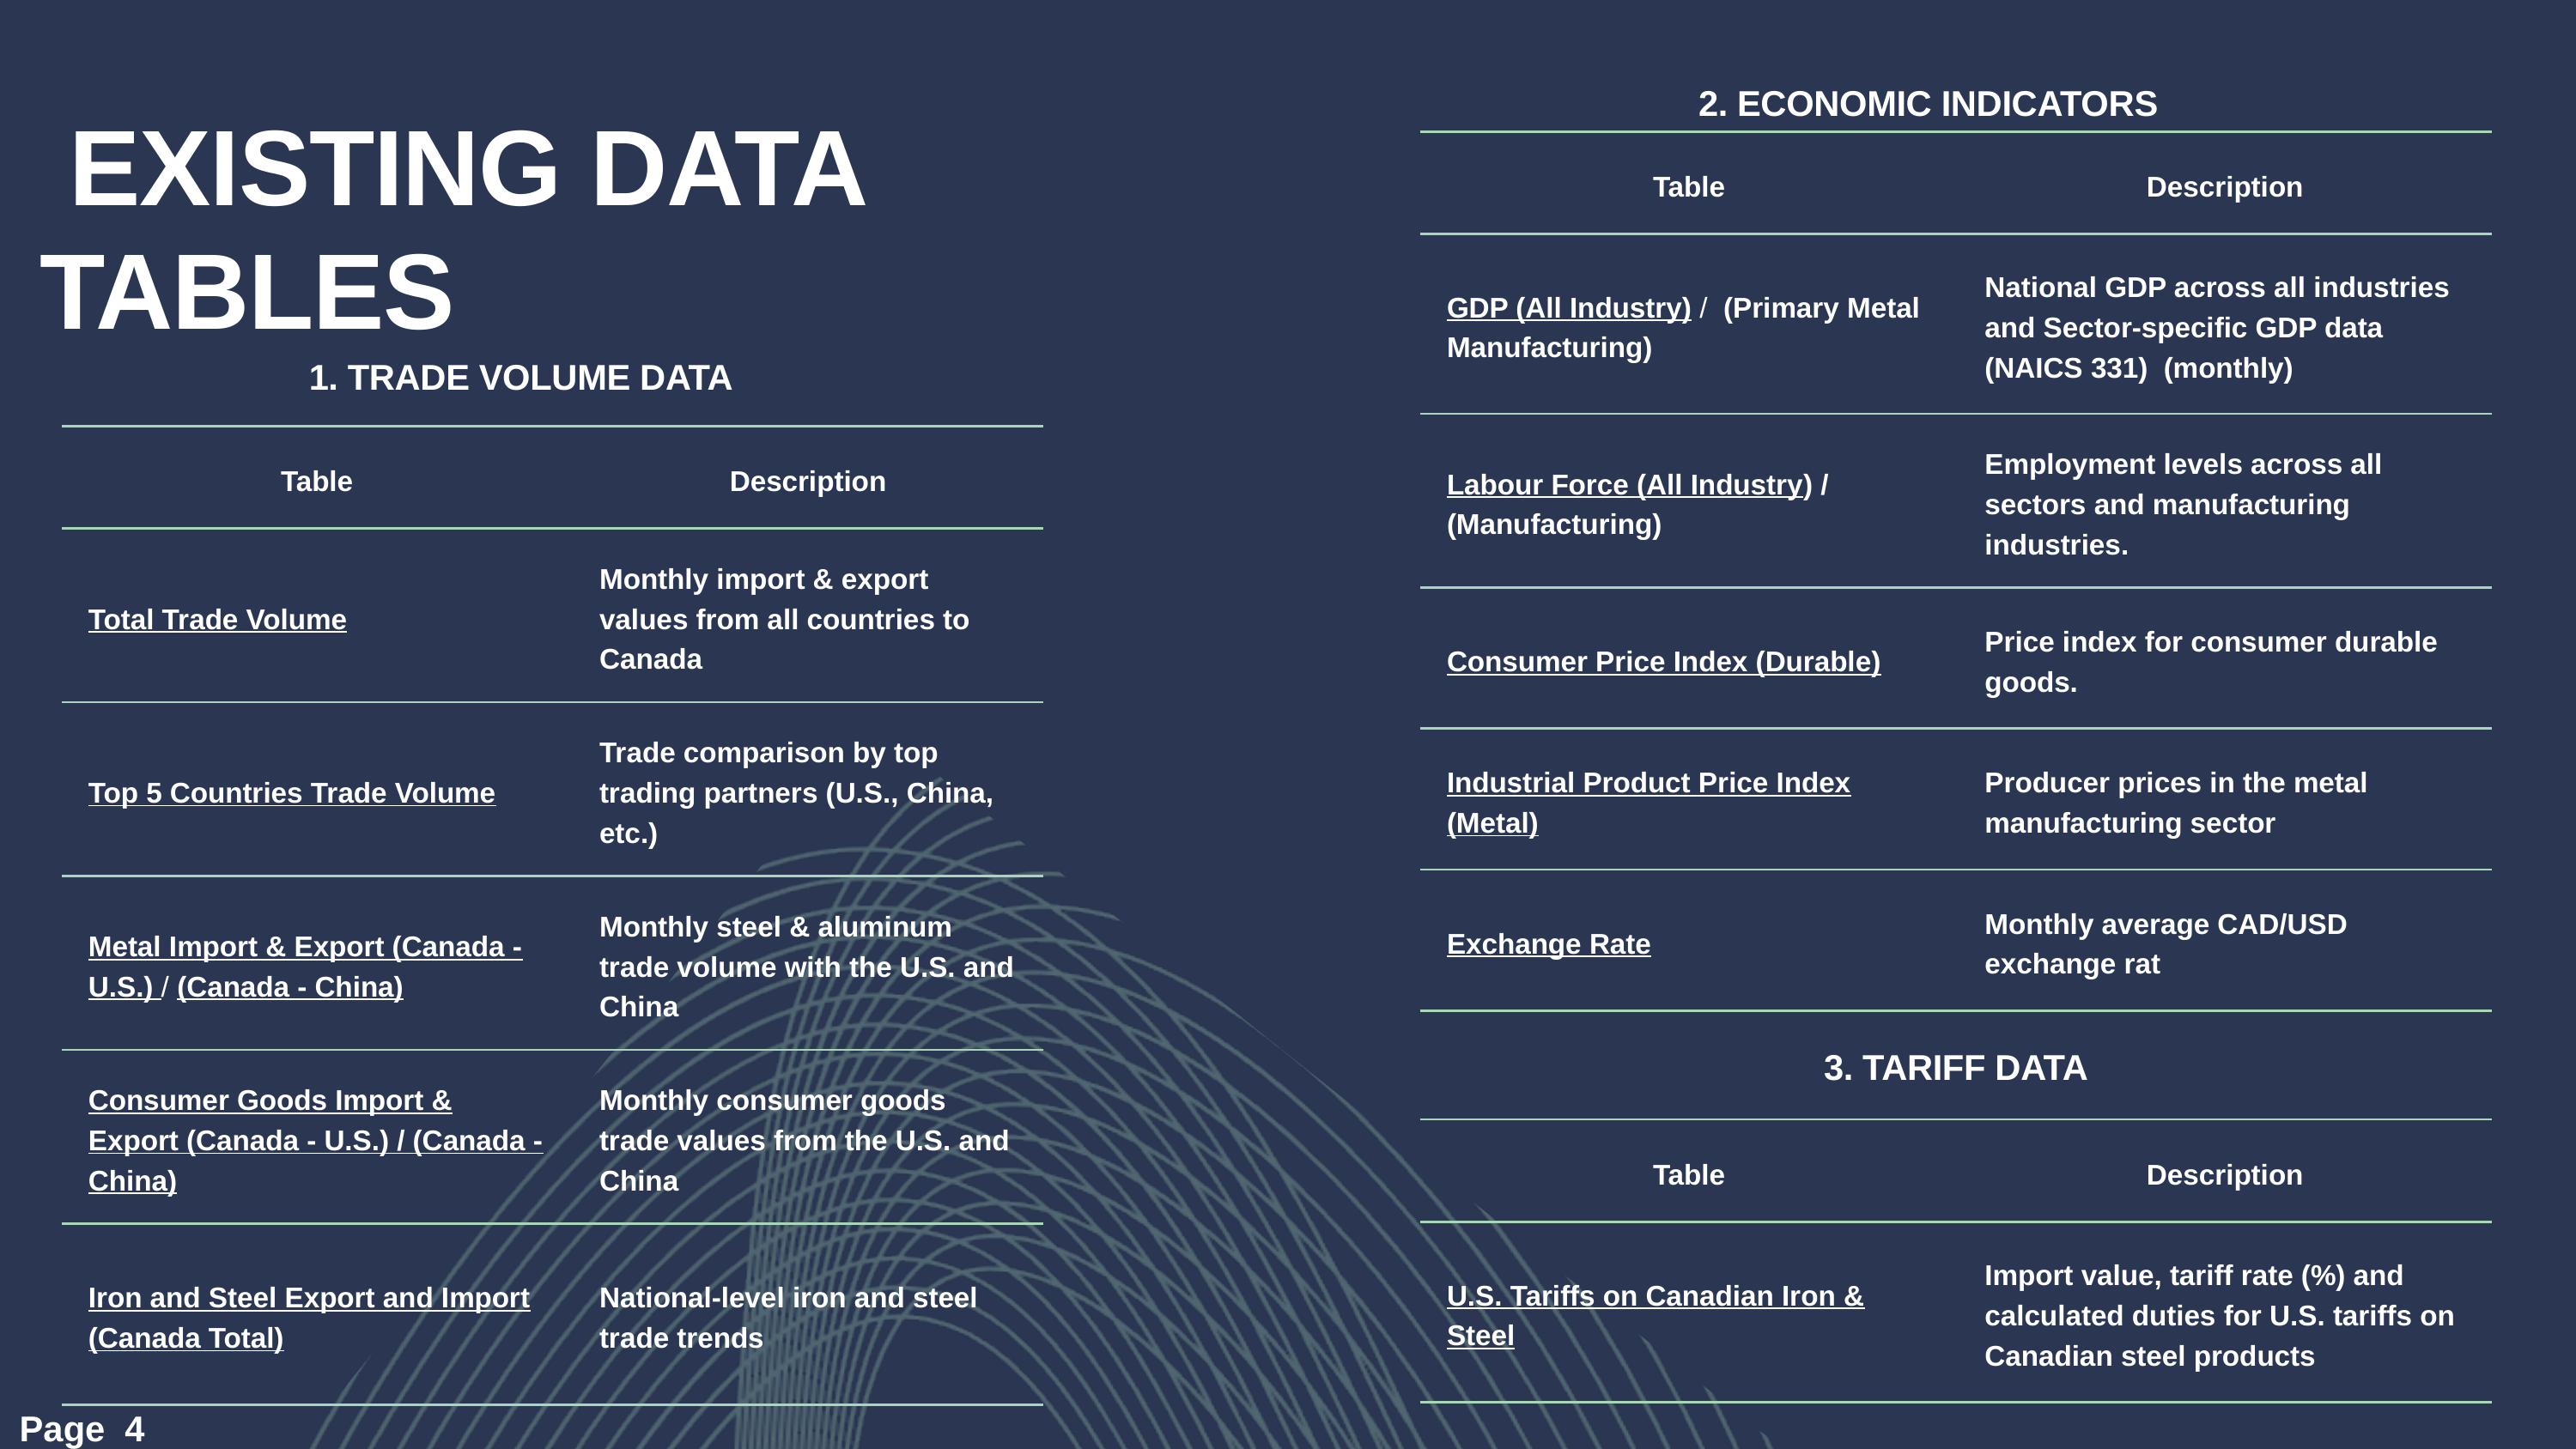

|  |  |
| --- | --- |
| Table | Description |
| GDP (All Industry) / (Primary Metal Manufacturing) | National GDP across all industries and Sector-specific GDP data (NAICS 331) (monthly) |
| Labour Force (All Industry) / (Manufacturing) | Employment levels across all sectors and manufacturing industries. |
| Consumer Price Index (Durable) | Price index for consumer durable goods. |
| Industrial Product Price Index (Metal) | Producer prices in the metal manufacturing sector |
| Exchange Rate | Monthly average CAD/USD exchange rat |
2. ECONOMIC INDICATORS
 EXISTING DATA TABLES

|  |  |
| --- | --- |
| Table | Description |
| Total Trade Volume | Monthly import & export values from all countries to Canada |
| Top 5 Countries Trade Volume | Trade comparison by top trading partners (U.S., China, etc.) |
| Metal Import & Export (Canada - U.S.) / (Canada - China) | Monthly steel & aluminum trade volume with the U.S. and China |
| Consumer Goods Import & Export (Canada - U.S.) / (Canada - China) | Monthly consumer goods trade values from the U.S. and China |
| Iron and Steel Export and Import (Canada Total) | National-level iron and steel trade trends |
1. TRADE VOLUME DATA

|  |  |
| --- | --- |
| Table | Description |
| U.S. Tariffs on Canadian Iron & Steel | Import value, tariff rate (%) and calculated duties for U.S. tariffs on Canadian steel products |
3. TARIFF DATA
Page  4